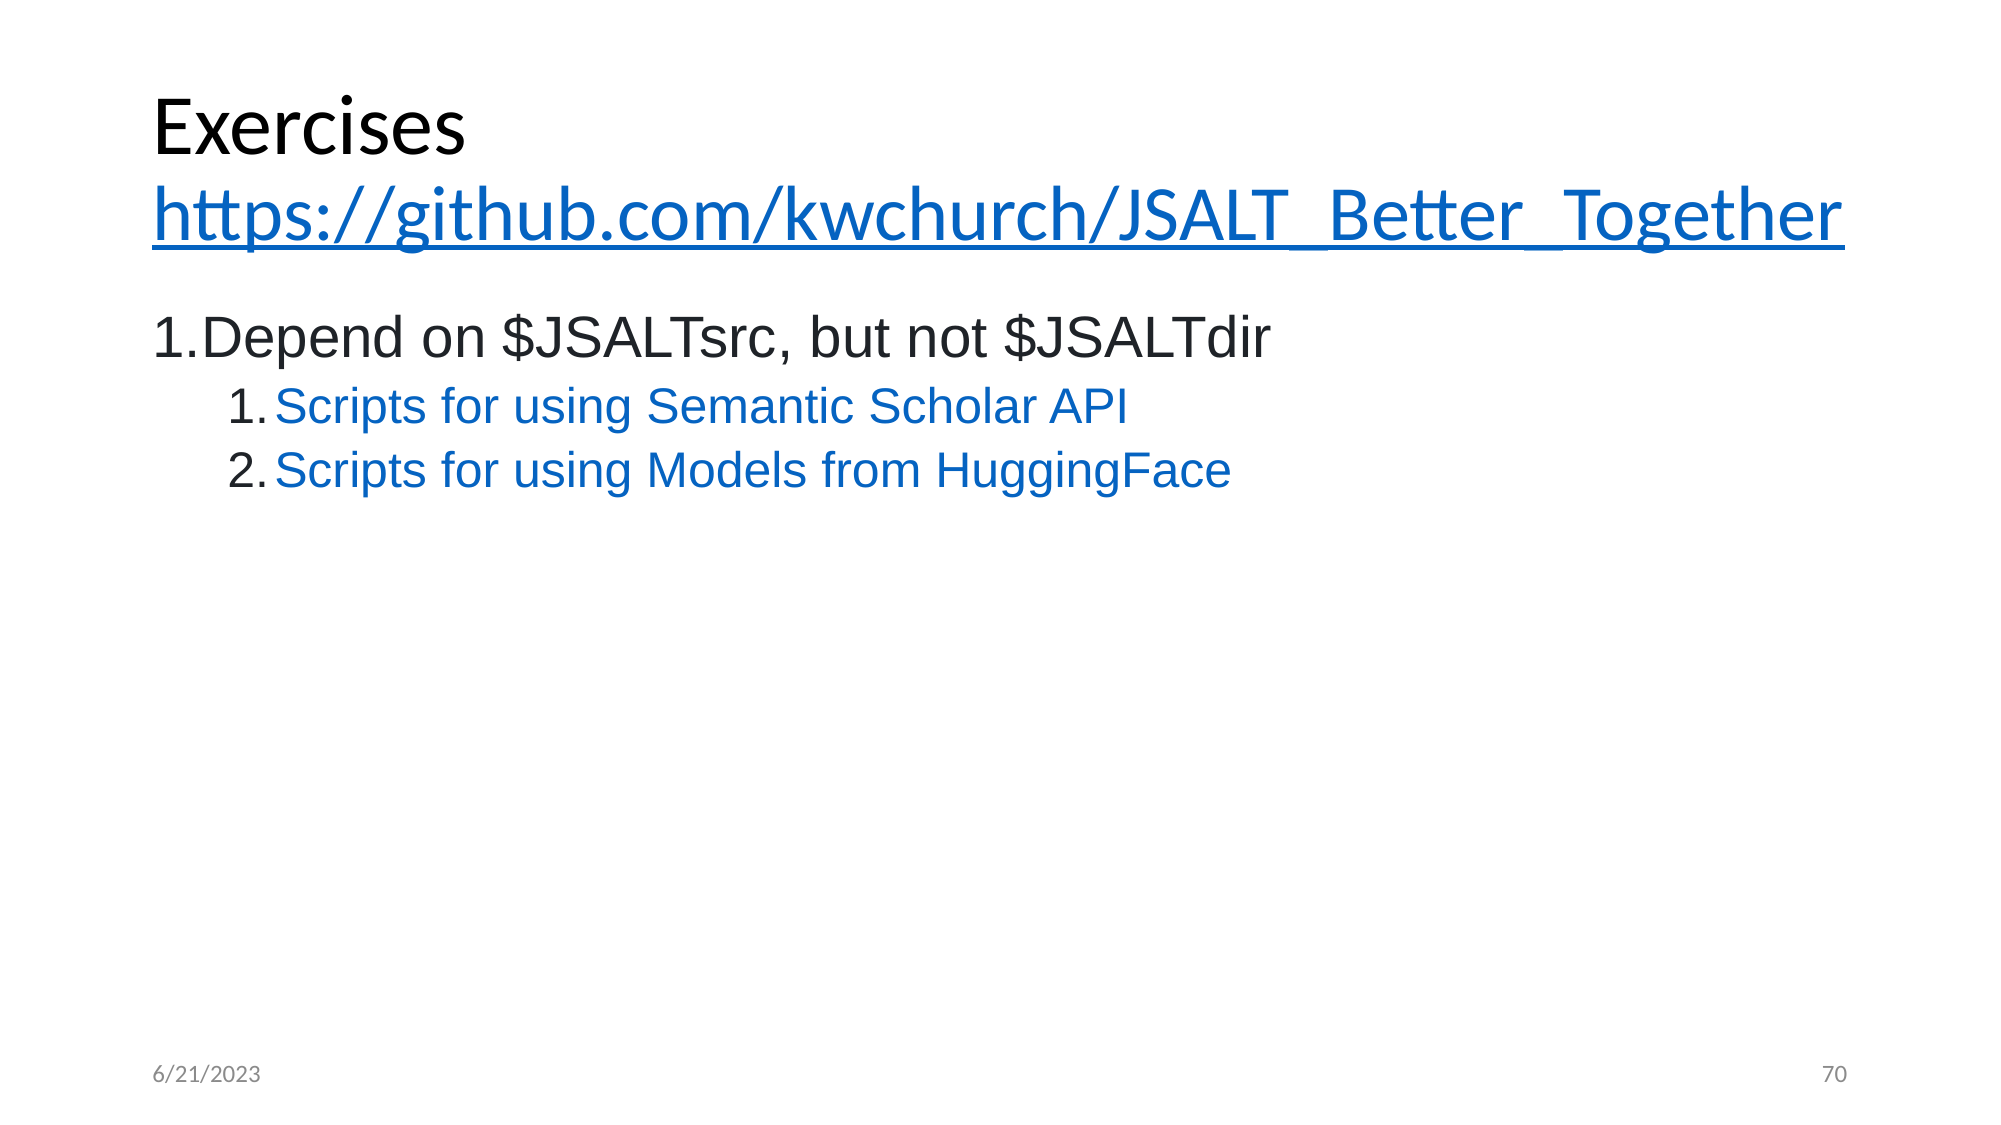

# Exercises https://github.com/kwchurch/JSALT_Better_Together
Depend on $JSALTsrc, but not $JSALTdir
Scripts for using Semantic Scholar API
Scripts for using Models from HuggingFace
6/21/2023
70